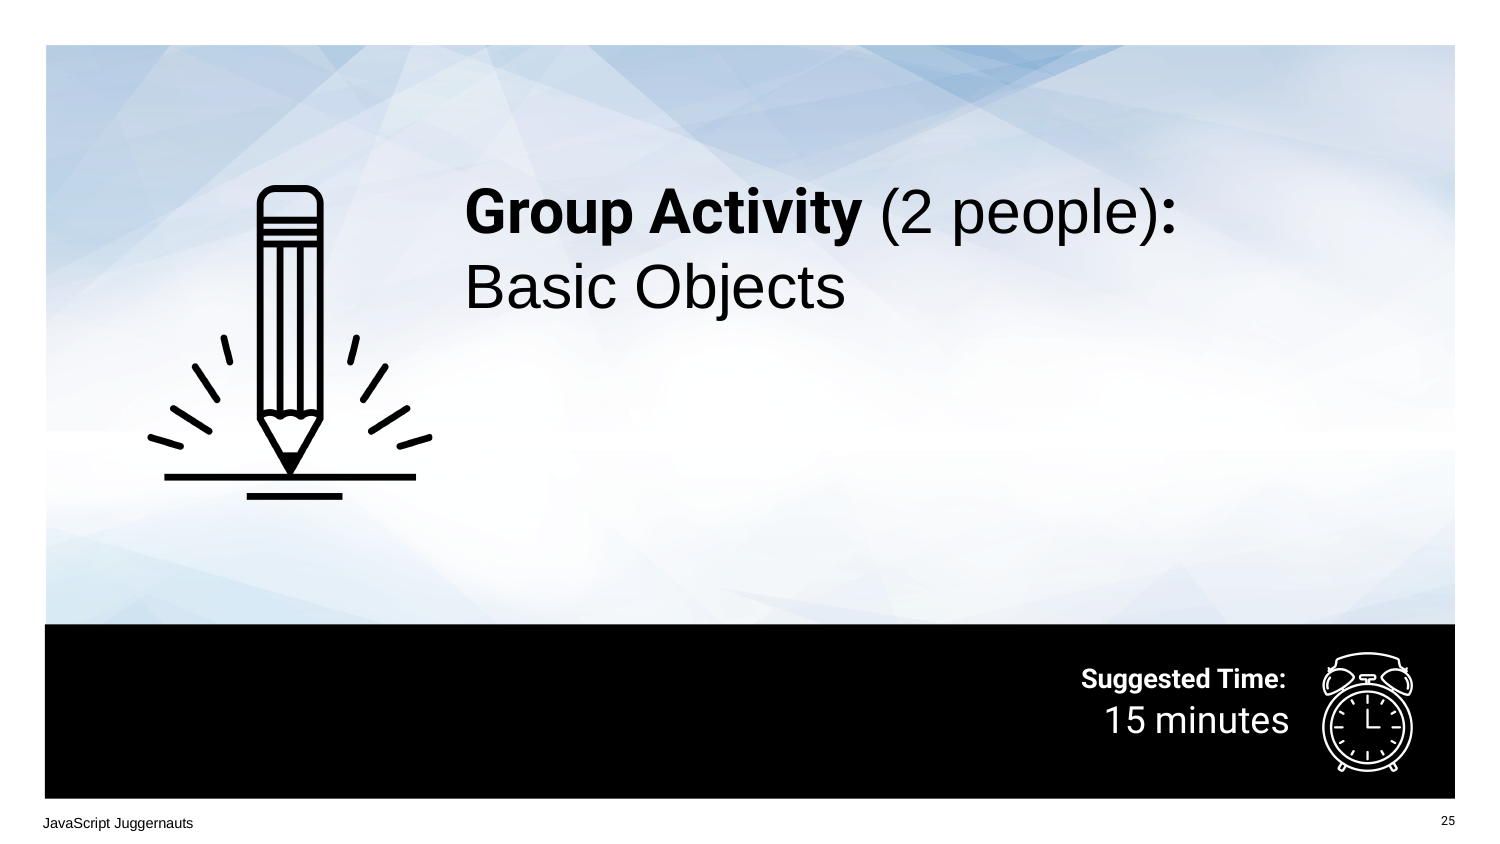

Group Activity (2 people):
Basic Objects

# 15 minutes
JavaScript Juggernauts